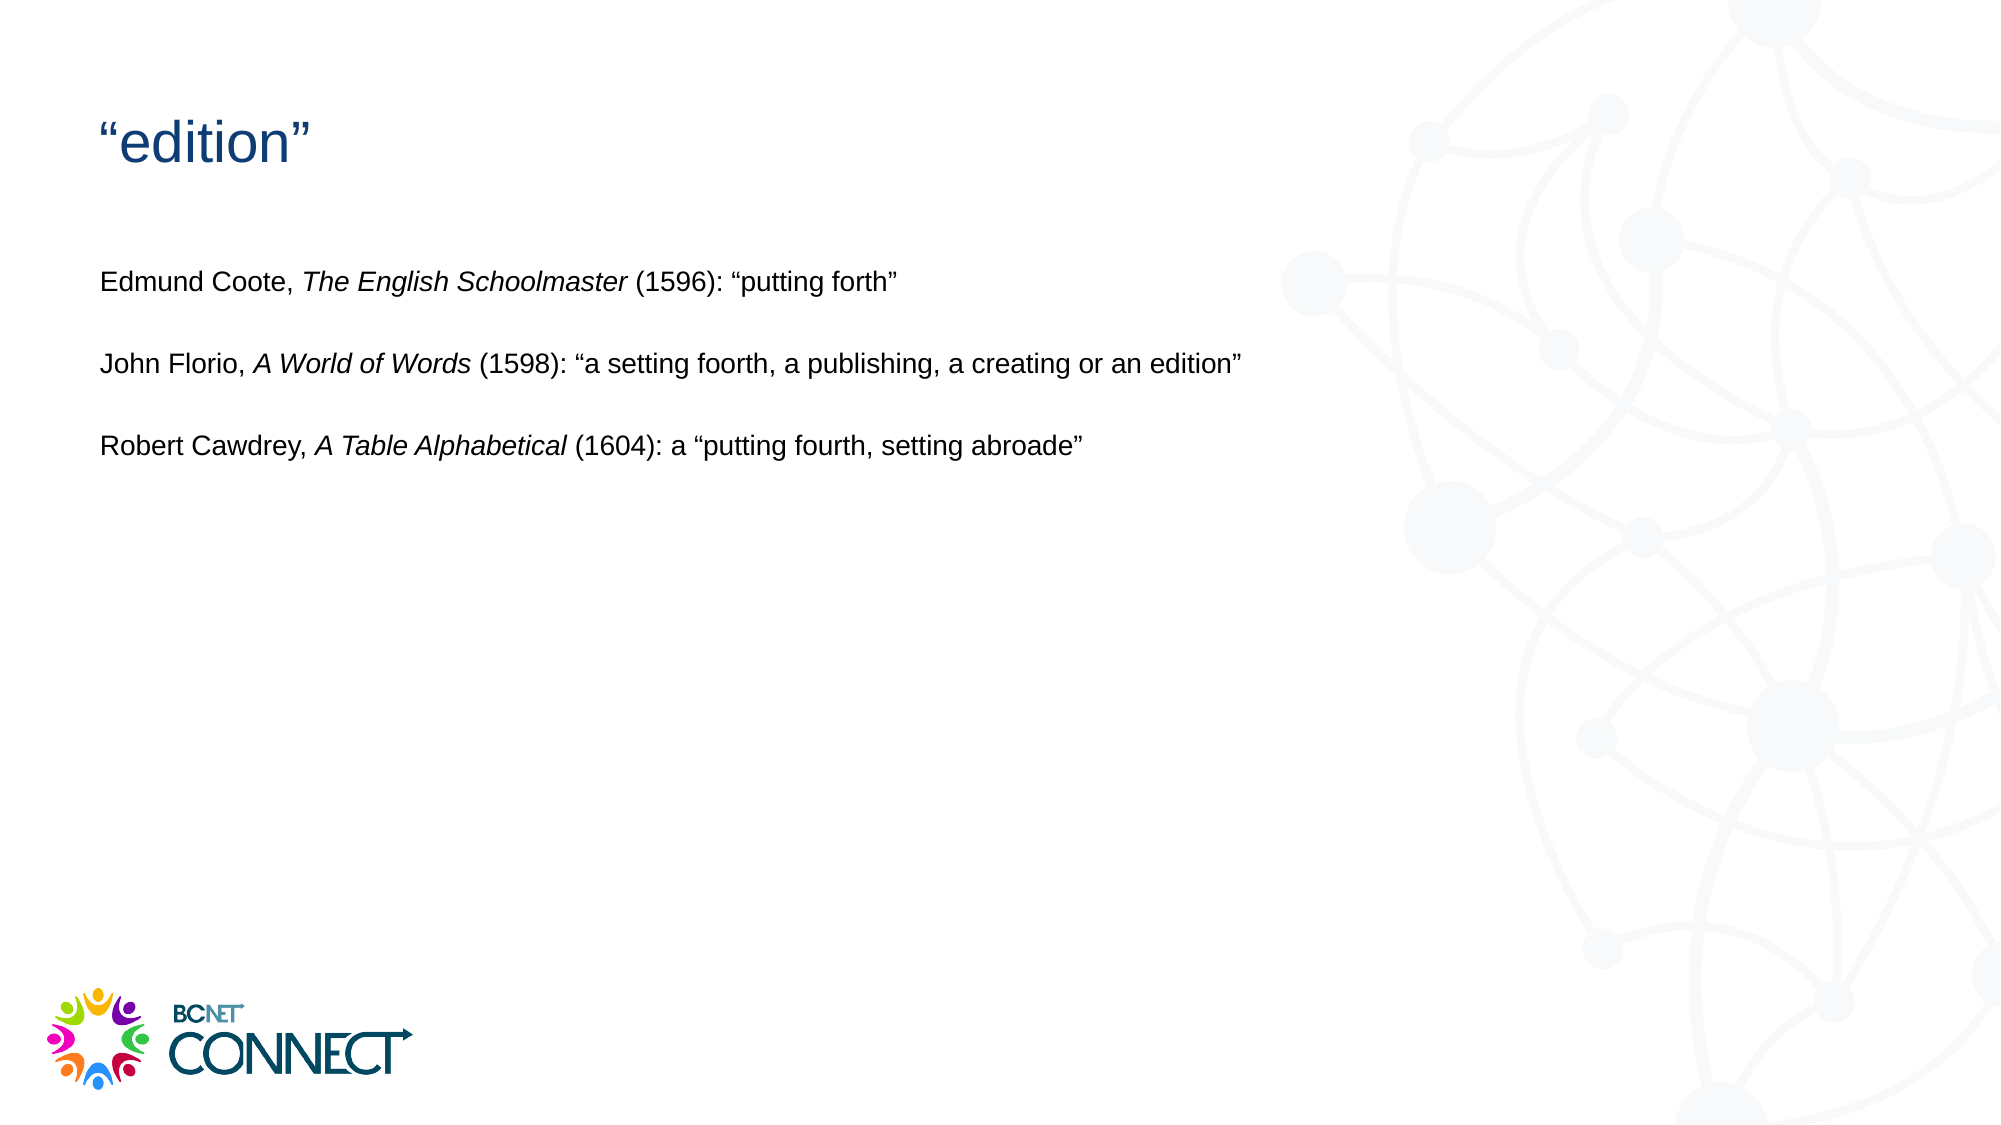

# Edmund Coote, The English Schoolmaster (1596): “putting forth”

John Florio, A World of Words (1598): “a setting foorth, a publishing, a creating or an edition”

Robert Cawdrey, A Table Alphabetical (1604): a “putting fourth, setting abroade”

“edition”